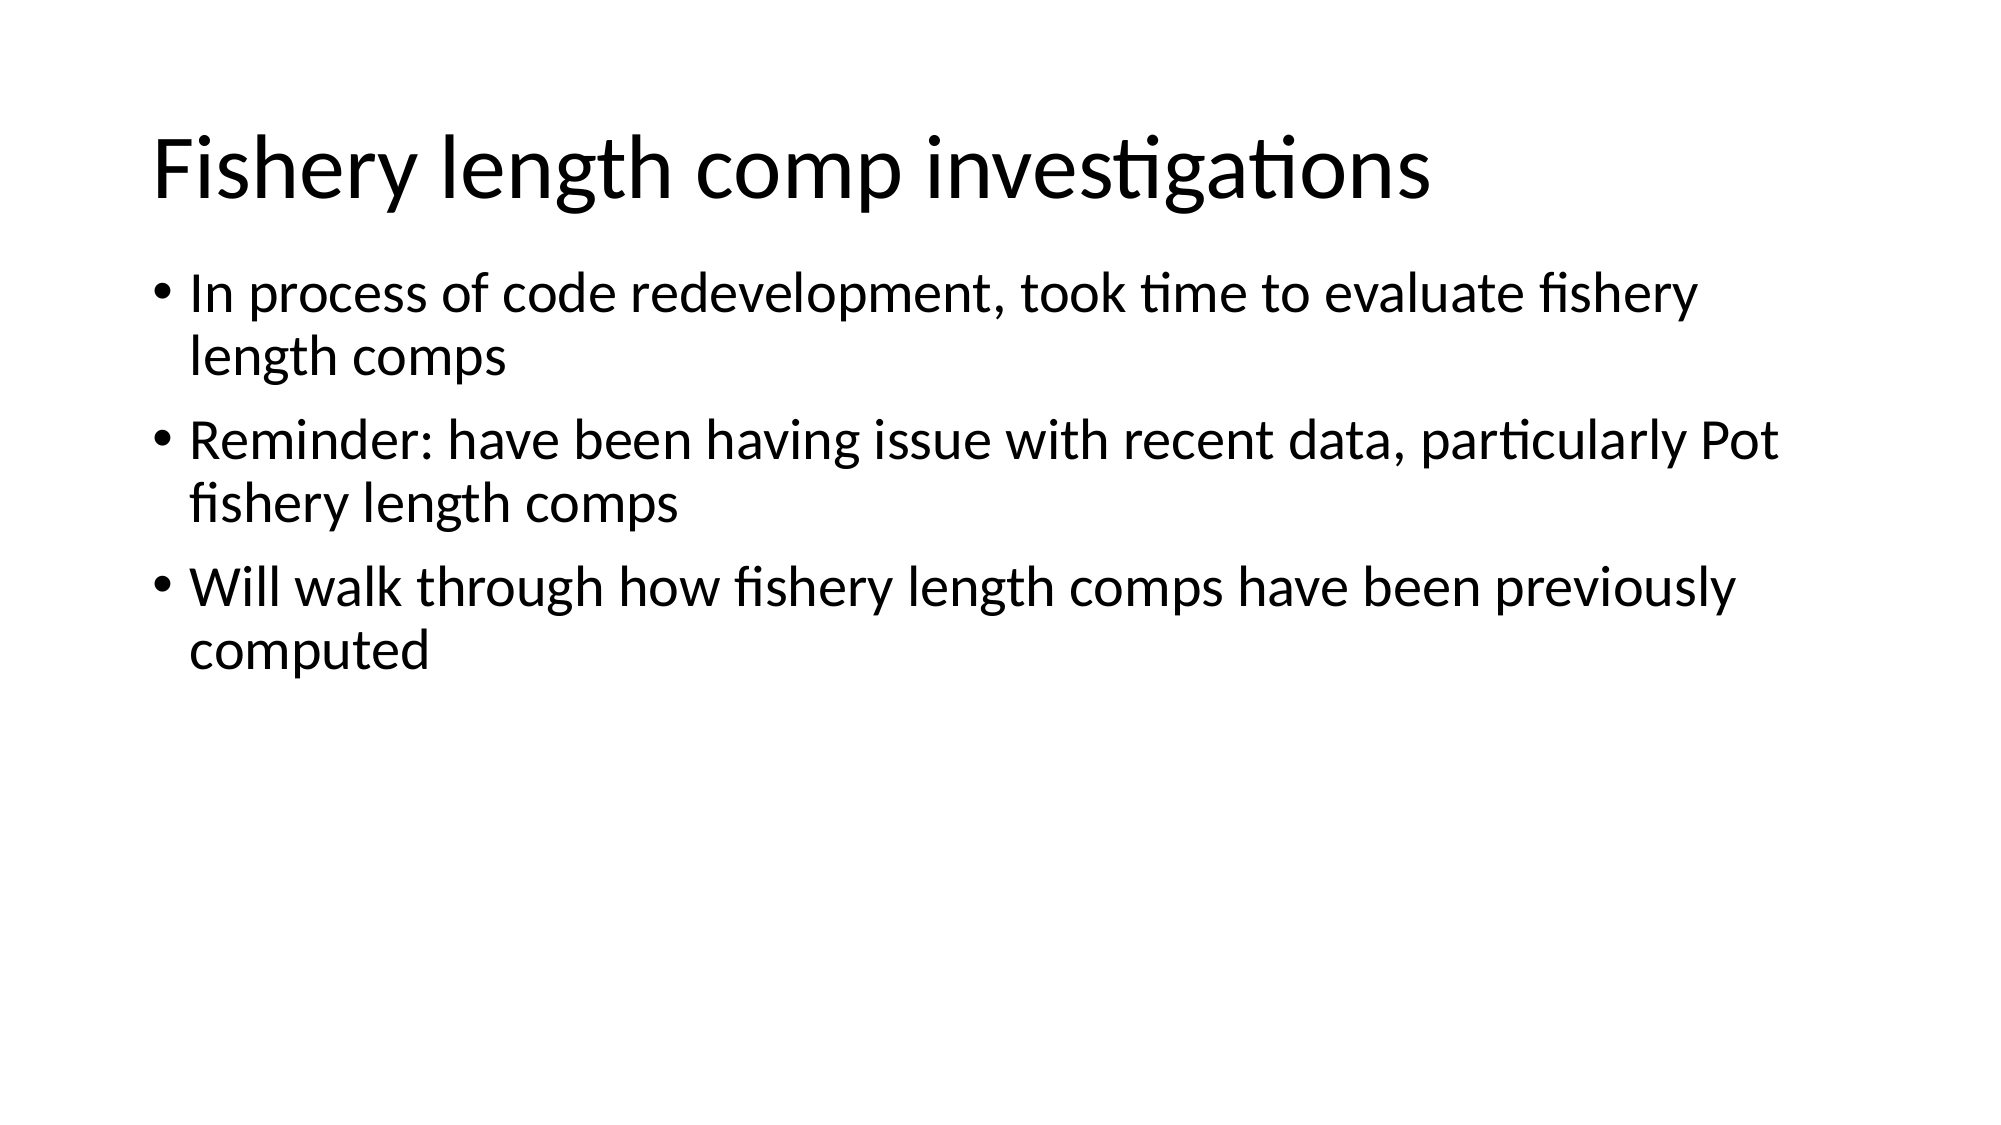

# Fishery length comp investigations
In process of code redevelopment, took time to evaluate fishery length comps
Reminder: have been having issue with recent data, particularly Pot fishery length comps
Will walk through how fishery length comps have been previously computed